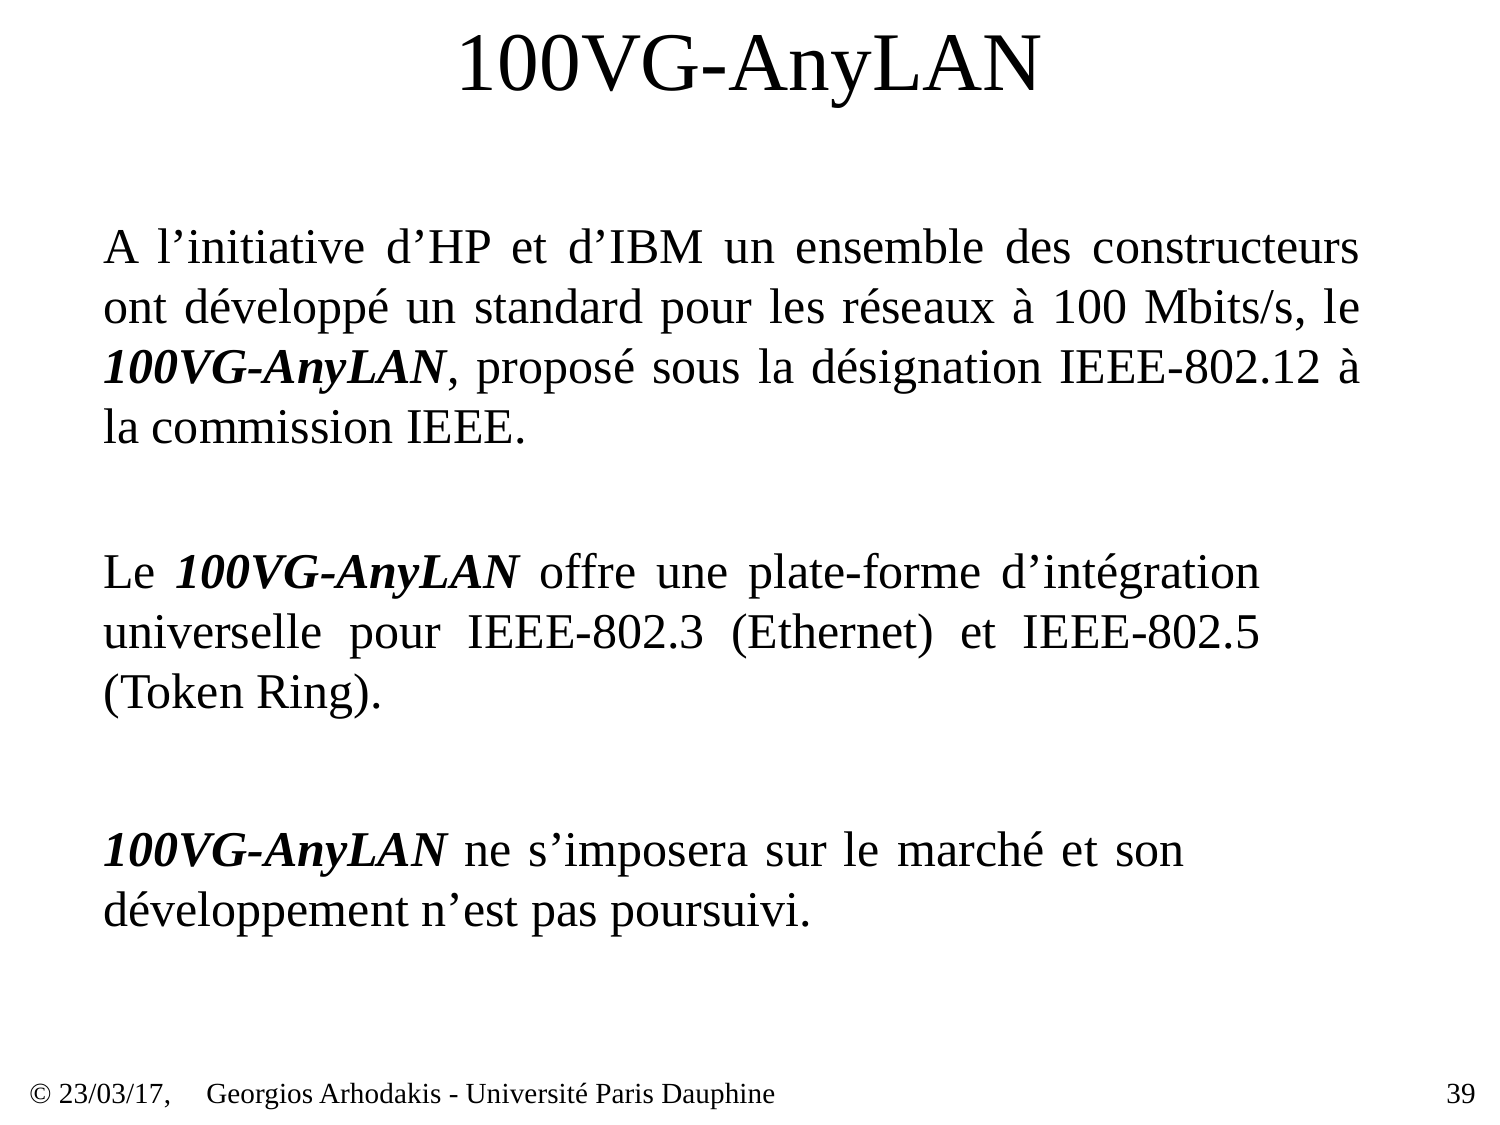

# 100VG‑AnyLAN
A l’initiative d’HP et d’IBM un ensemble des constructeurs ont développé un standard pour les réseaux à 100 Mbits/s, le 100VG‑AnyLAN, proposé sous la désignation IEEE‑802.12 à la commission IEEE.
Le 100VG‑AnyLAN offre une plate-forme d’intégration universelle pour IEEE‑802.3 (Ethernet) et IEEE‑802.5 (Token Ring).
100VG‑AnyLAN ne s’imposera sur le marché et son développement n’est pas poursuivi.
© 23/03/17,
Georgios Arhodakis - Université Paris Dauphine
39